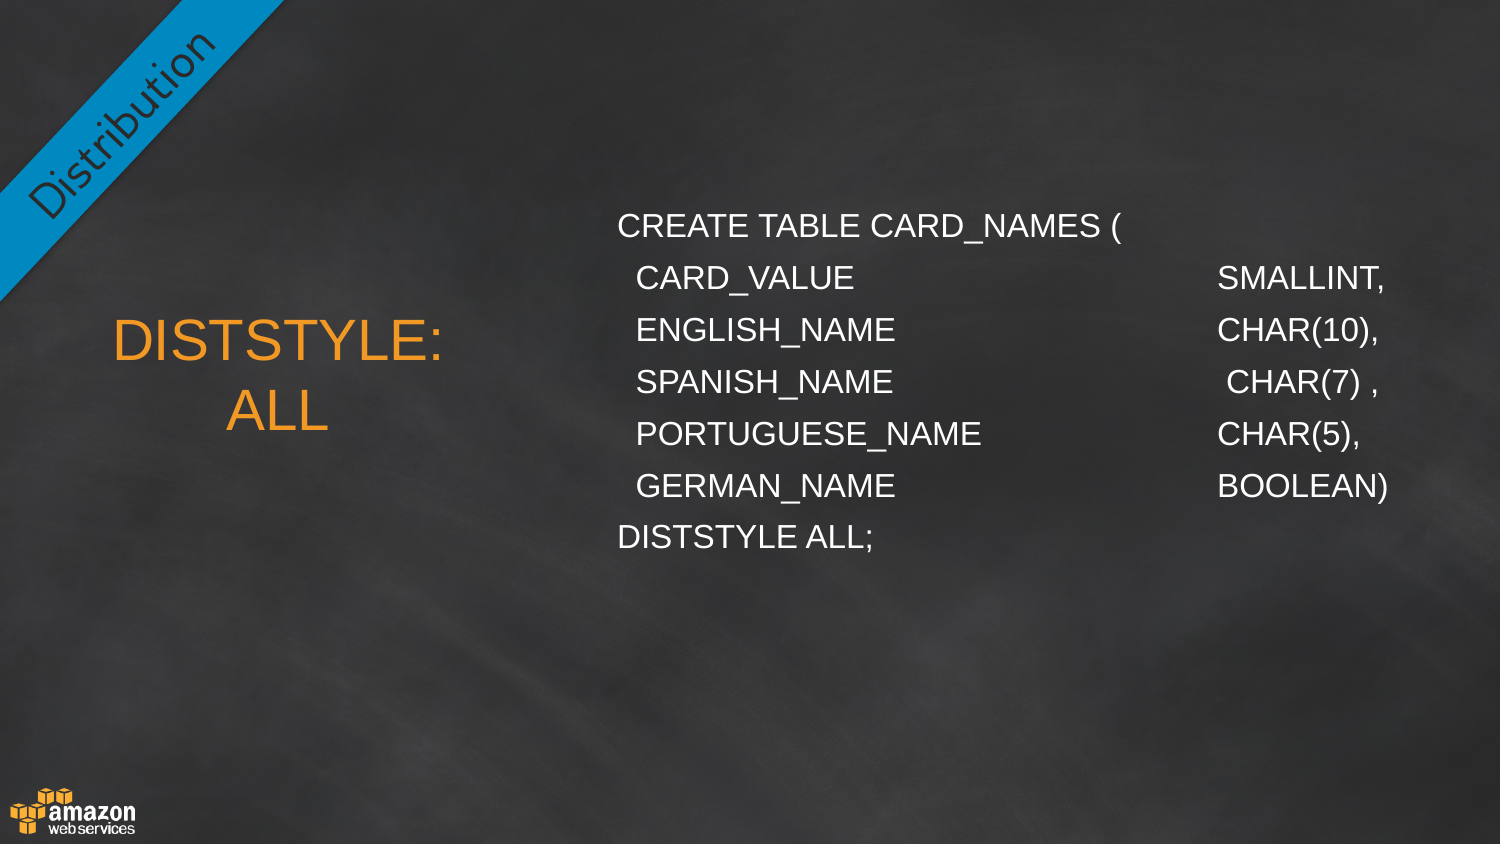

Distribution
CREATE TABLE CARD_NAMES (
  CARD_VALUE			SMALLINT,
  ENGLISH_NAME			CHAR(10),
  SPANISH_NAME			 CHAR(7) ,
  PORTUGUESE_NAME 		CHAR(5),
  GERMAN_NAME			BOOLEAN)
DISTSTYLE ALL;

DISTSTYLE: ALL